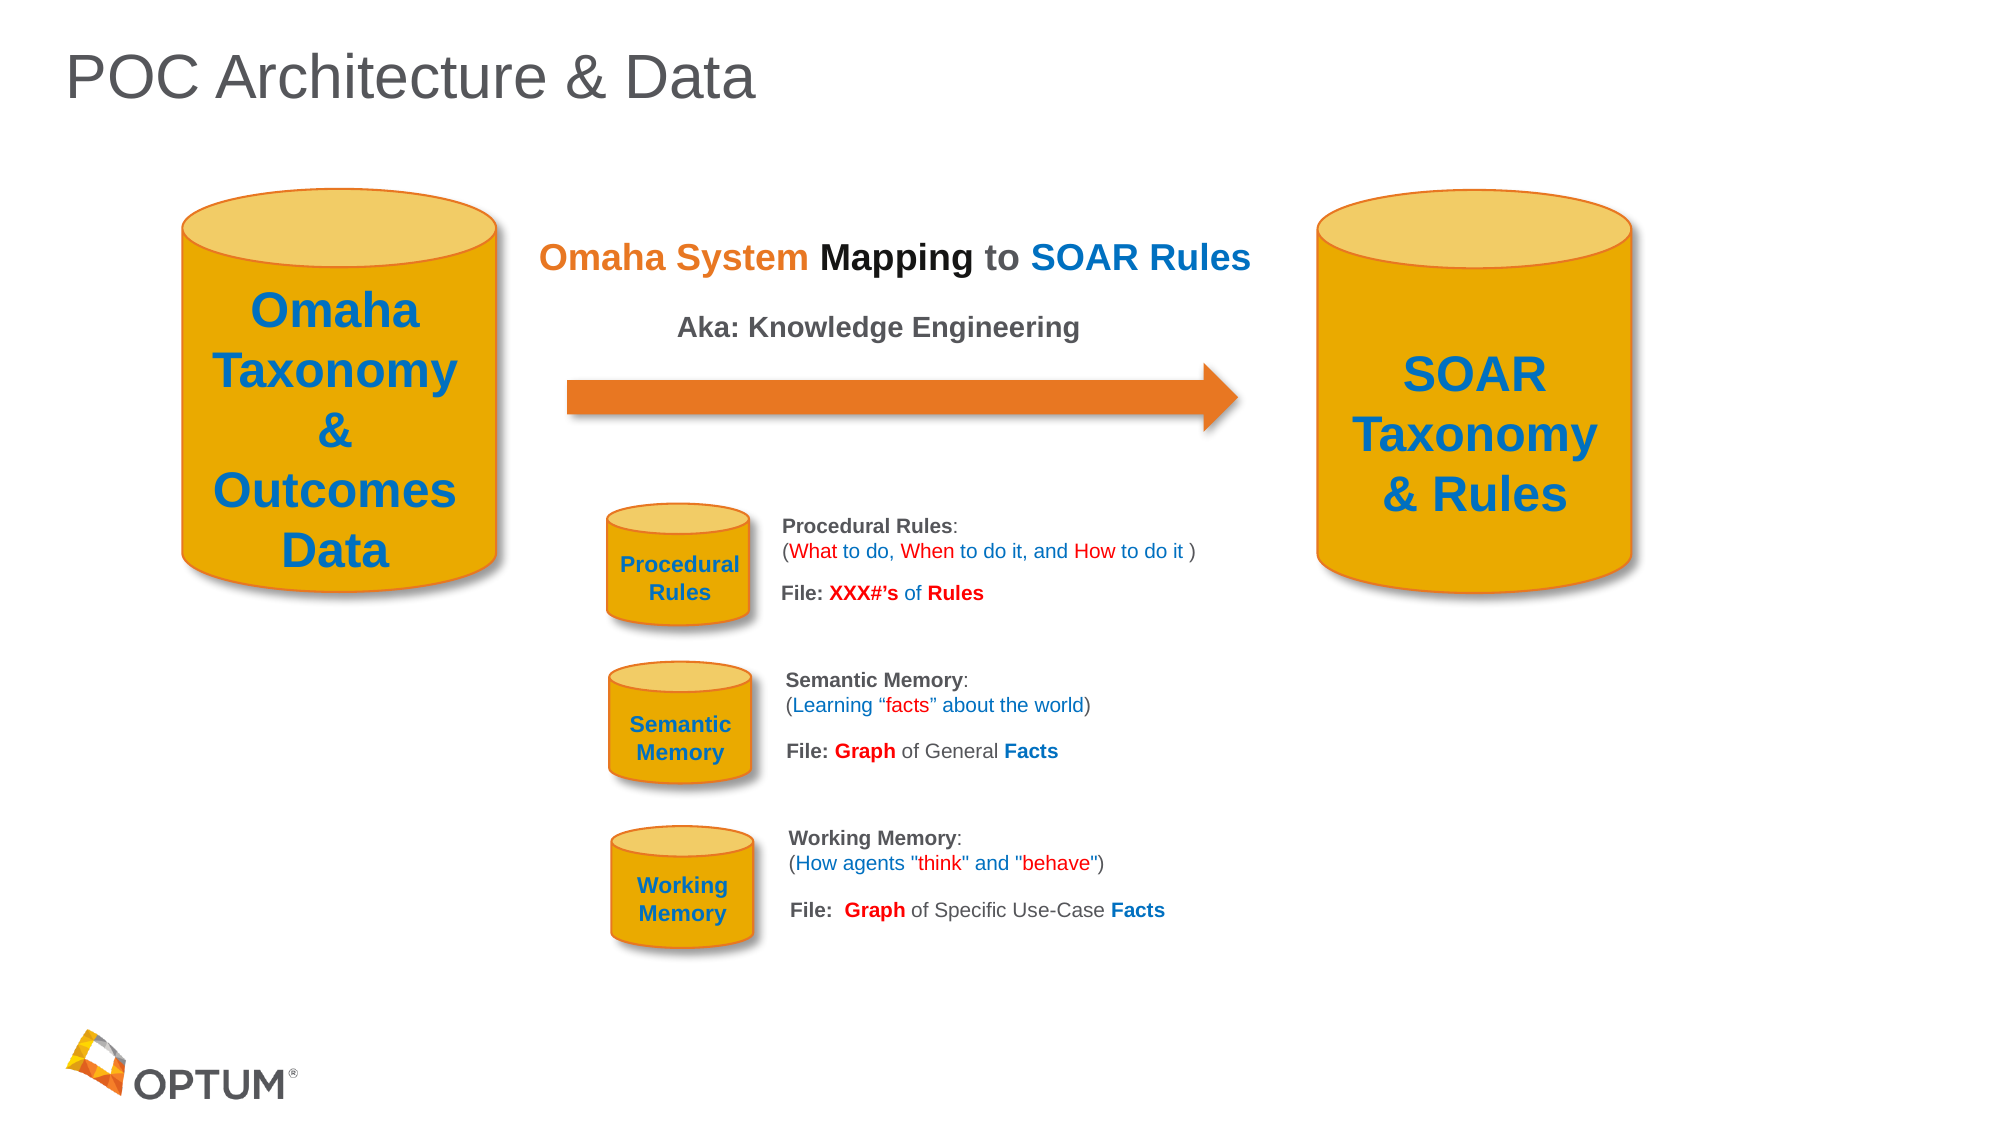

POC Architecture & Data

Omaha System Mapping to SOAR Rules
Omaha Taxonomy & OutcomesData
Aka: Knowledge Engineering
SOAR Taxonomy & Rules

Procedural Rules:
(What to do, When to do it, and How to do it )
Procedural
Rules
File: XXX#’s of Rules
Semantic Memory:
(Learning “facts” about the world)

Semantic
Memory
File: Graph of General Facts
Working Memory:
(How agents "think" and "behave")

Working
Memory
File:  Graph of Specific Use-Case Facts